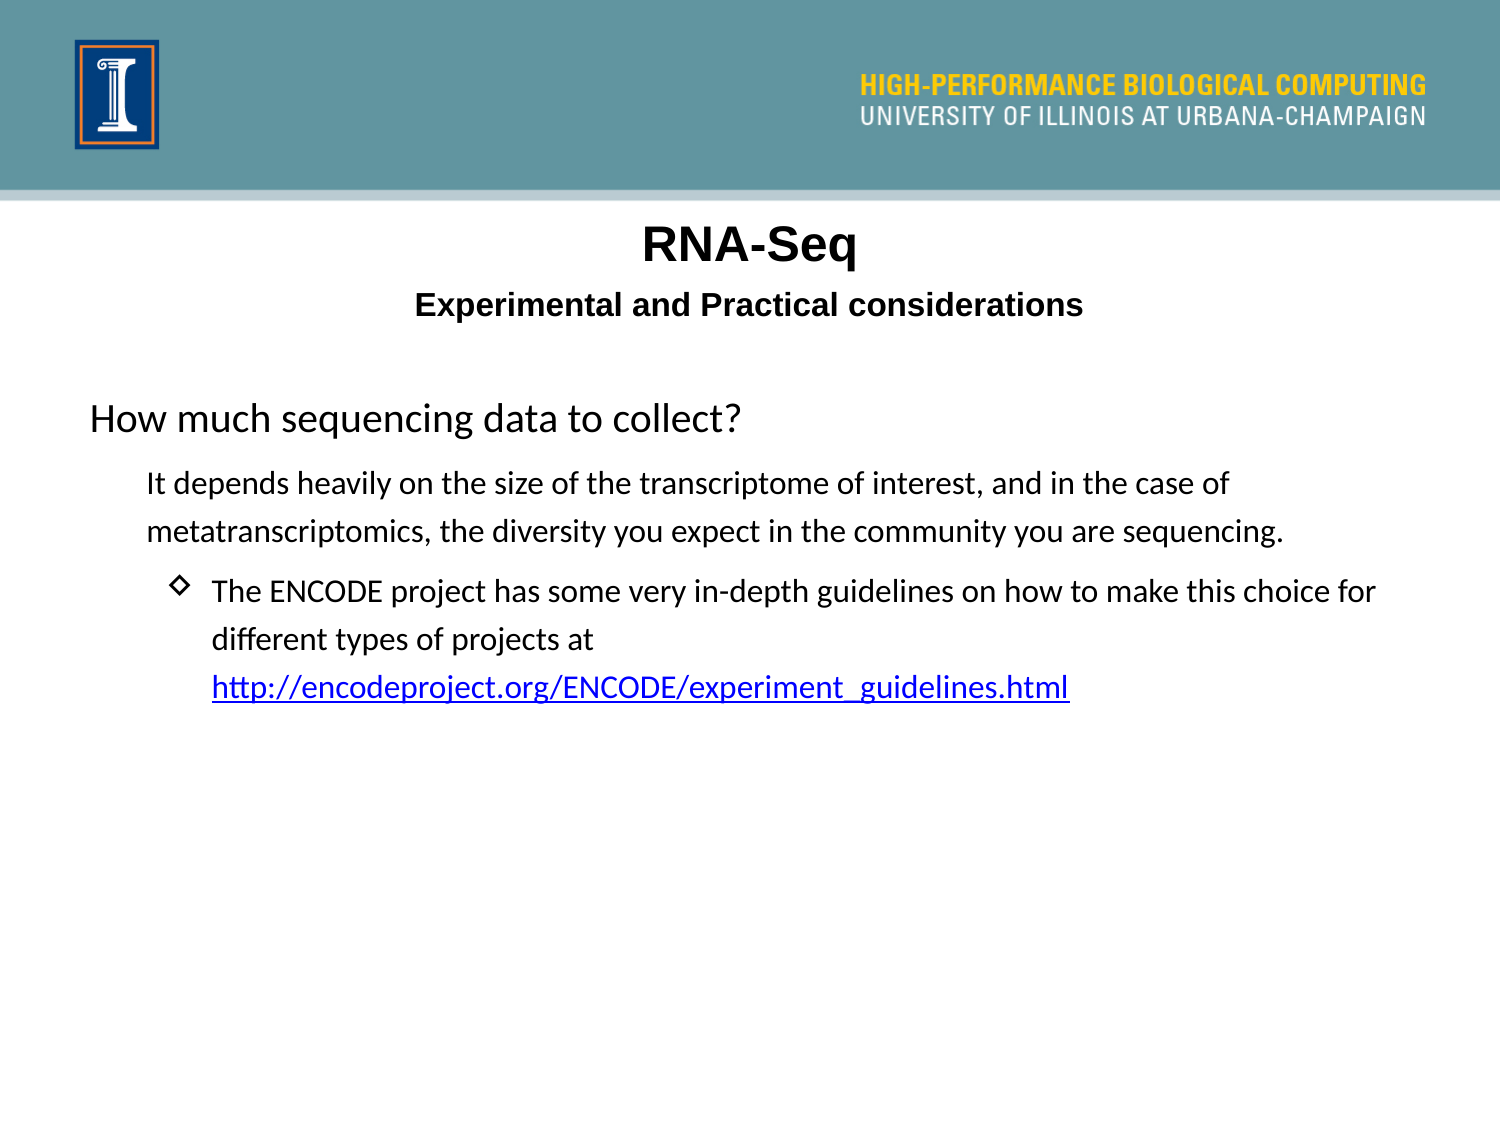

RNA-Seq
Experimental and Practical considerations
How much sequencing data to collect?
It depends heavily on the size of the transcriptome of interest, and in the case of metatranscriptomics, the diversity you expect in the community you are sequencing.
The ENCODE project has some very in-depth guidelines on how to make this choice for different types of projects at http://encodeproject.org/ENCODE/experiment_guidelines.html